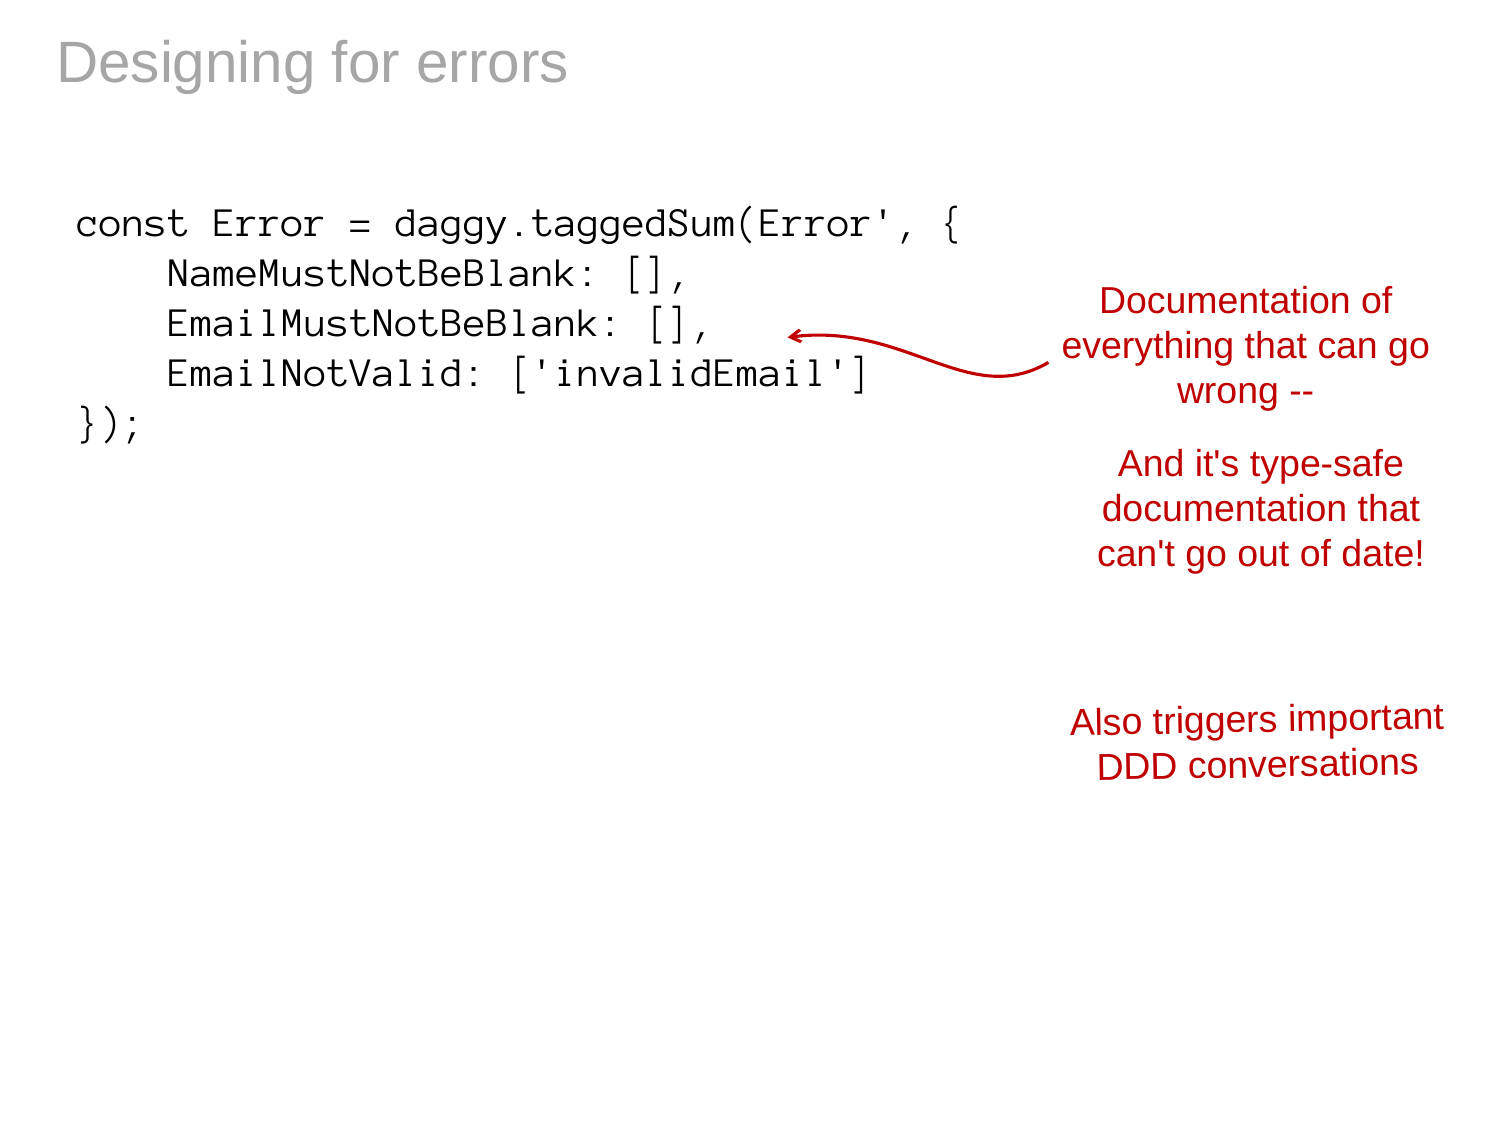

# Designing for errors
const Error = daggy.taggedSum(Error', {
    NameMustNotBeBlank: [],
    EmailMustNotBeBlank: [],
    EmailNotValid: ['invalidEmail']
});
Documentation of everything that can go wrong --

And it's type-safe documentation that can't go out of date!
Also triggers important
DDD conversations